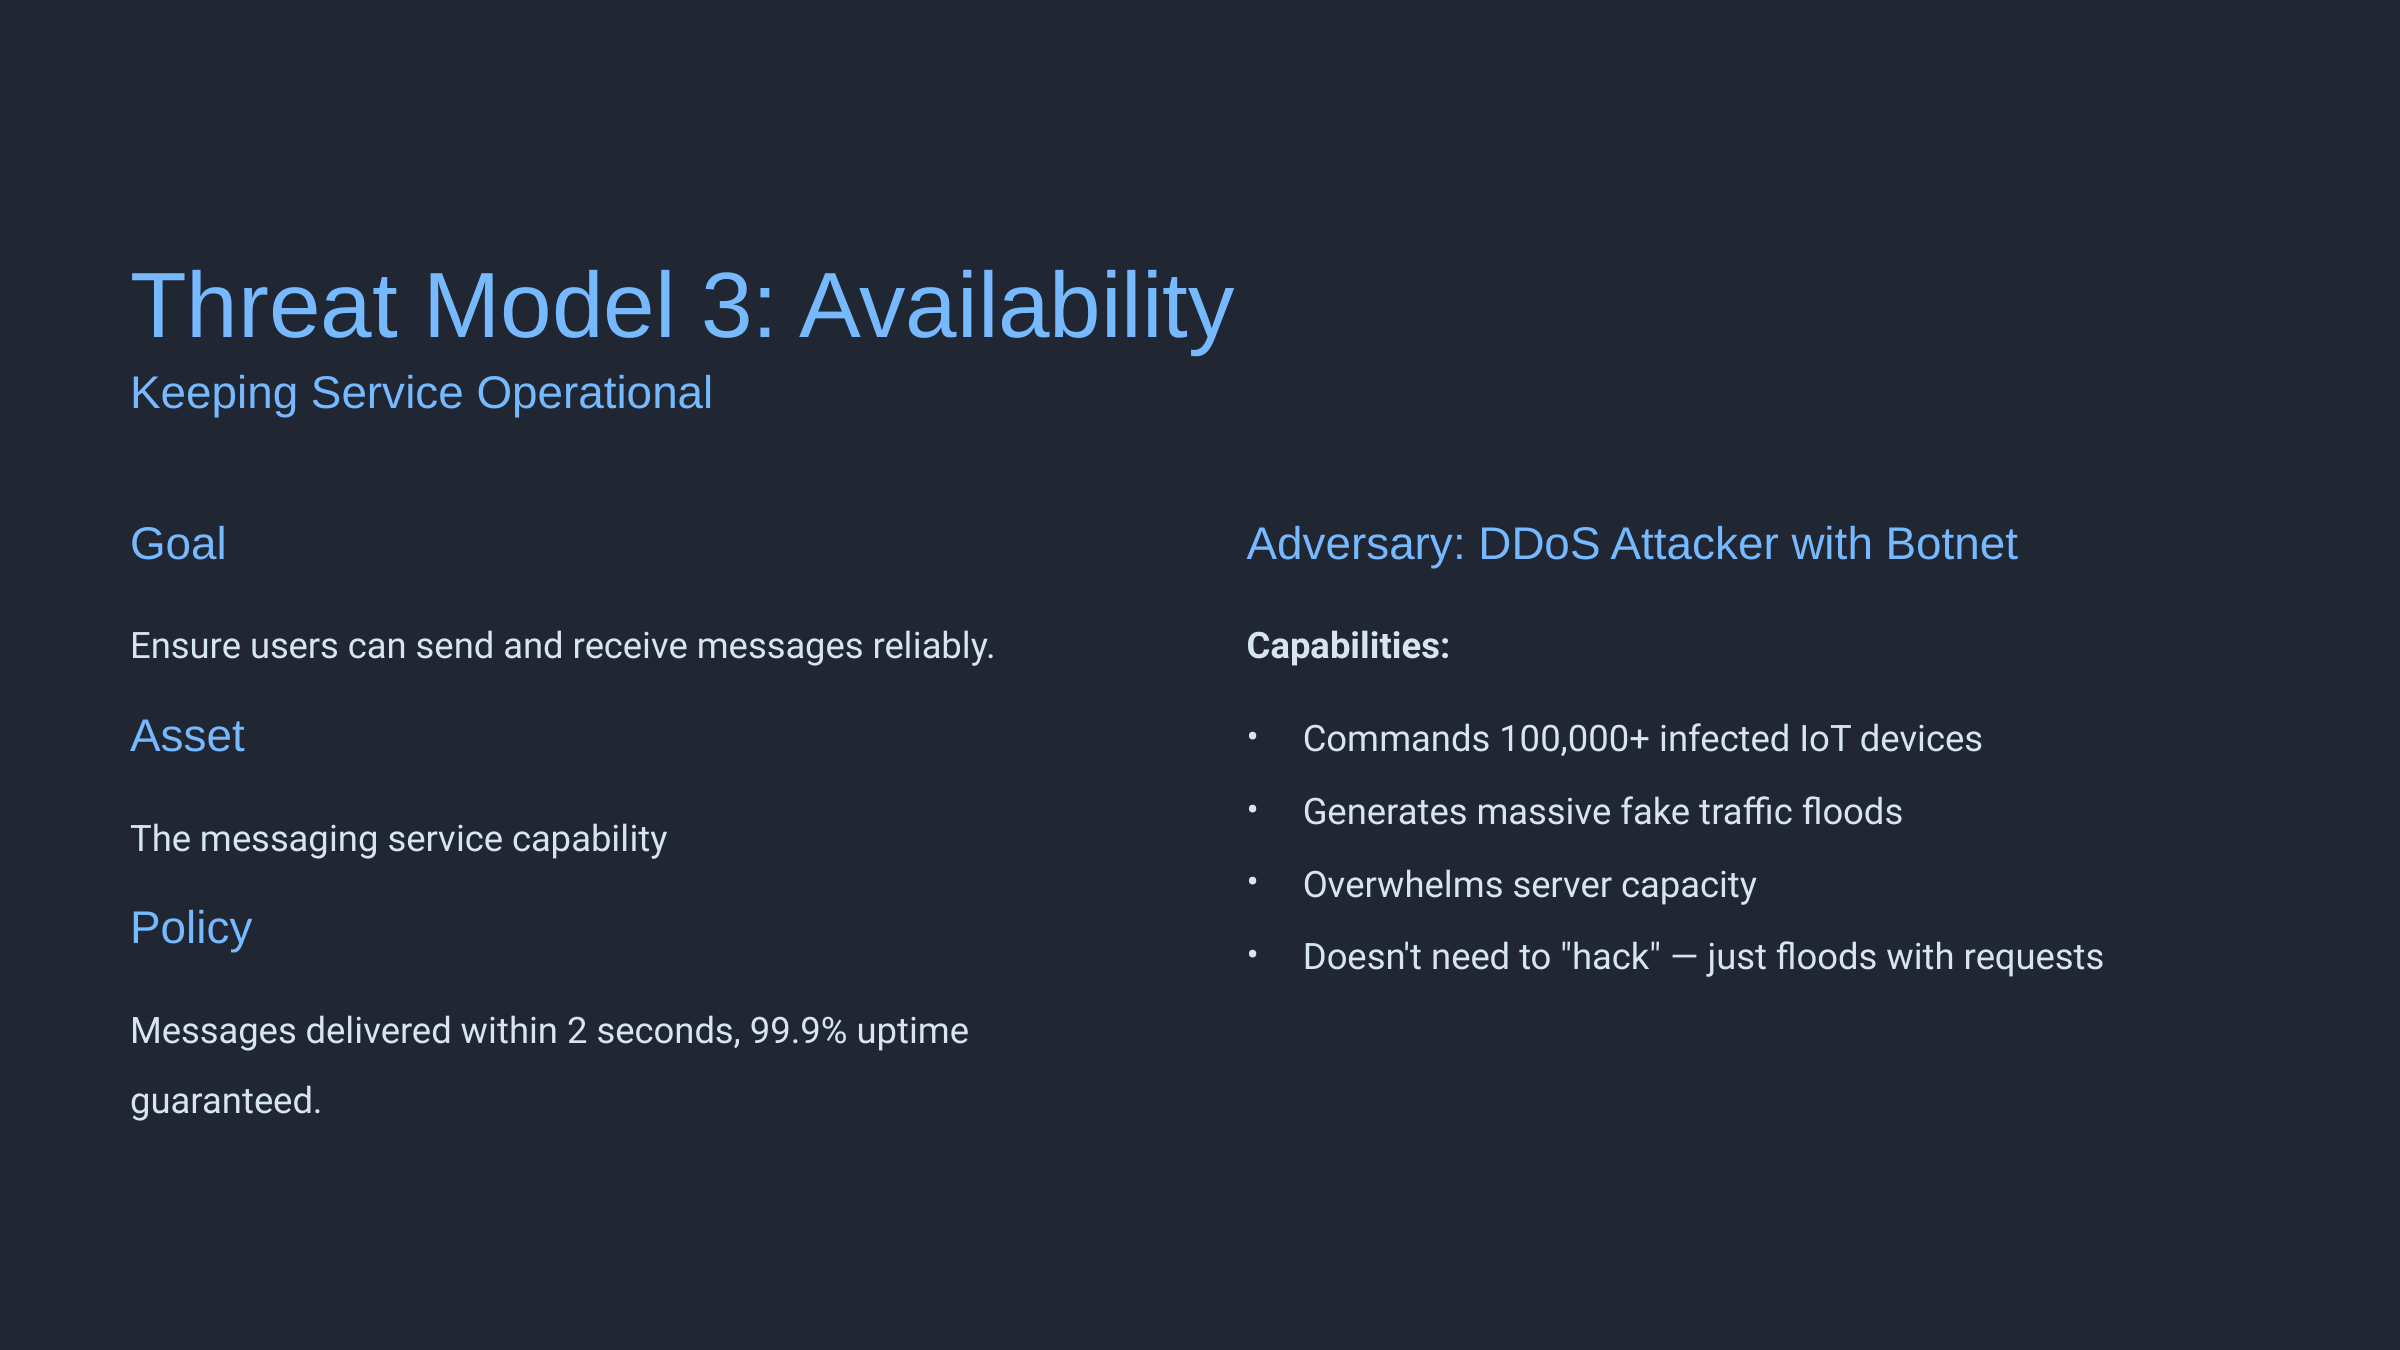

Threat Model 3: Availability
Keeping Service Operational
Goal
Adversary: DDoS Attacker with Botnet
Ensure users can send and receive messages reliably.
Capabilities:
Commands 100,000+ infected IoT devices
Asset
Generates massive fake traffic floods
The messaging service capability
Overwhelms server capacity
Policy
Doesn't need to "hack" — just floods with requests
Messages delivered within 2 seconds, 99.9% uptime guaranteed.